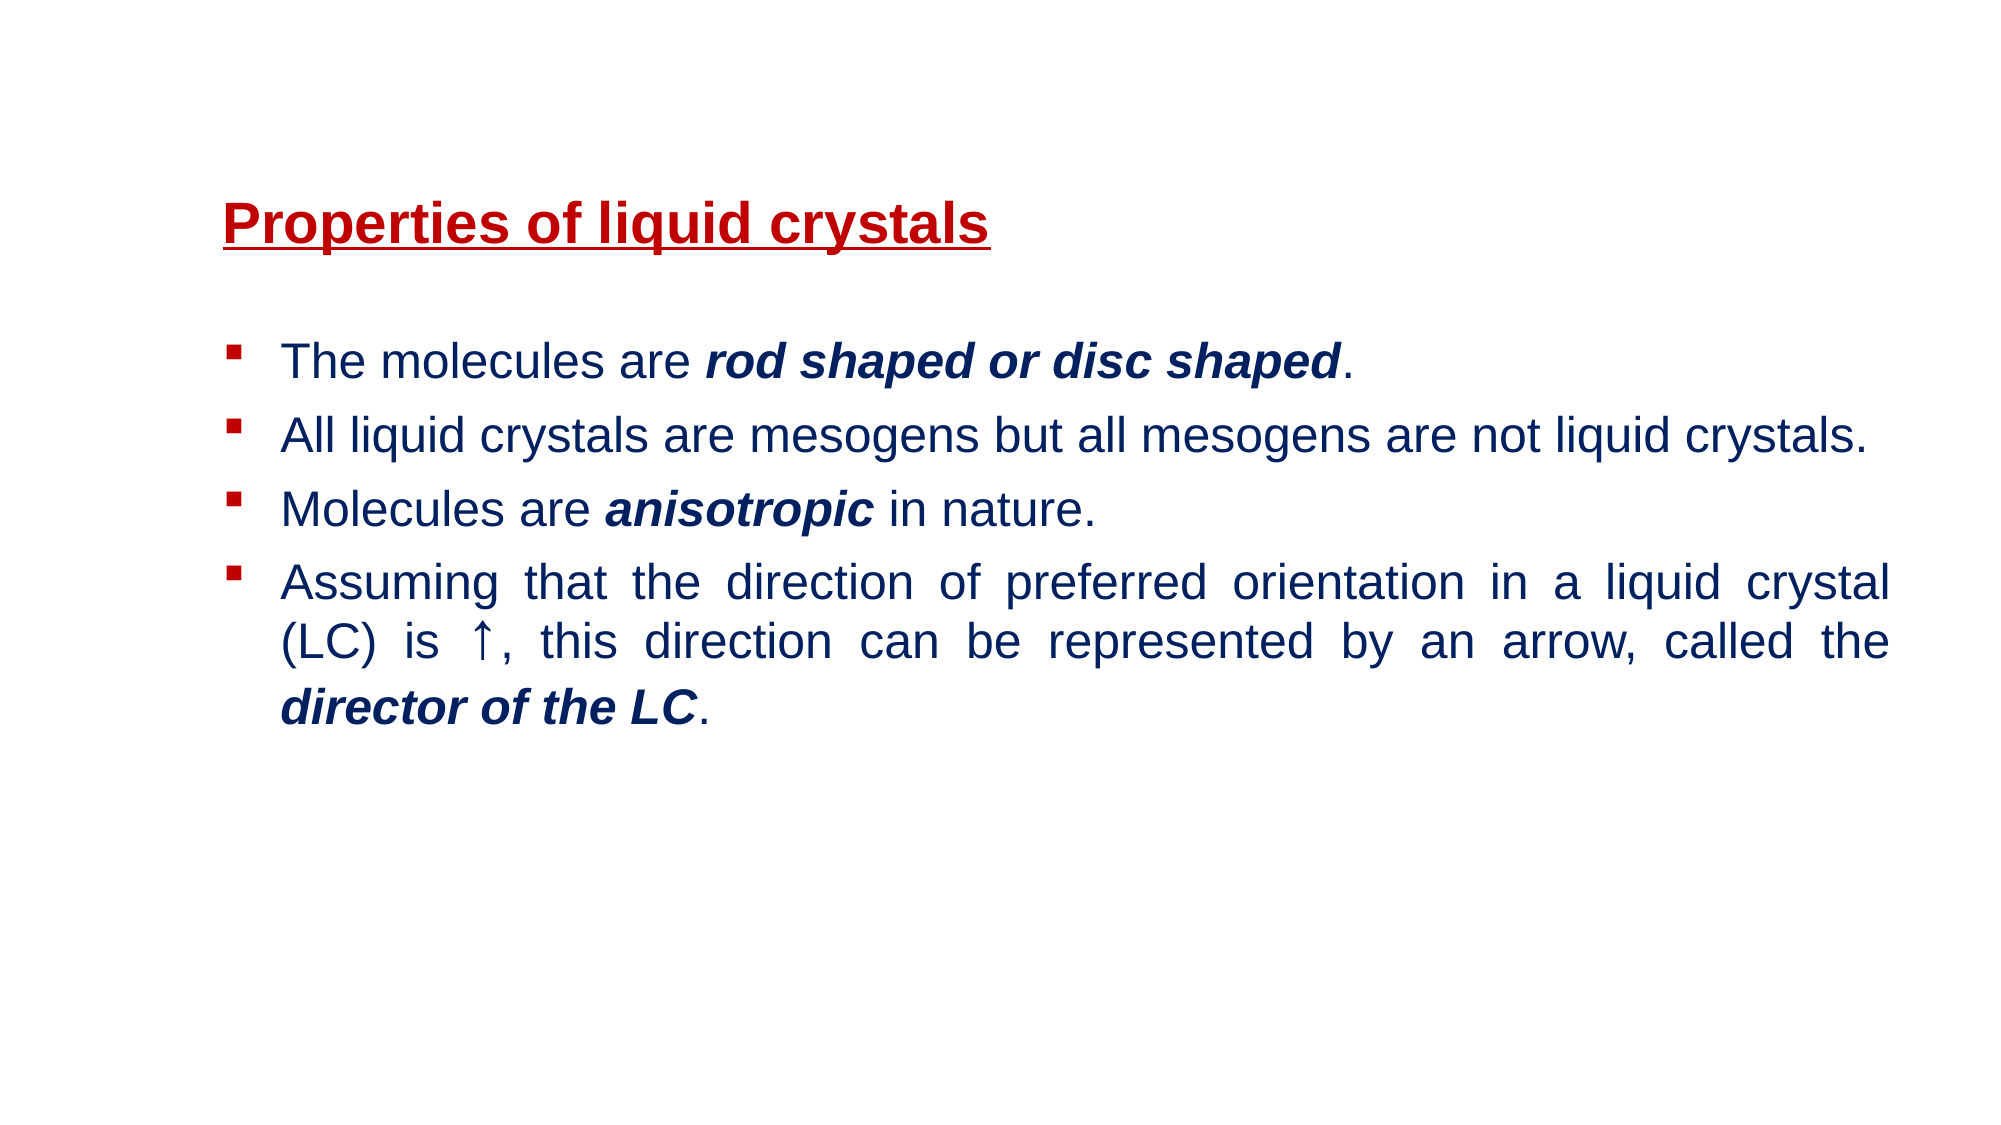

Properties of liquid crystals

The molecules are rod shaped or disc shaped.
All liquid crystals are mesogens but all mesogens are not liquid crystals.
Molecules are anisotropic in nature.
Assuming that the direction of preferred orientation in a liquid crystal (LC) is ↑, this direction can be represented by an arrow, called the director of the LC.